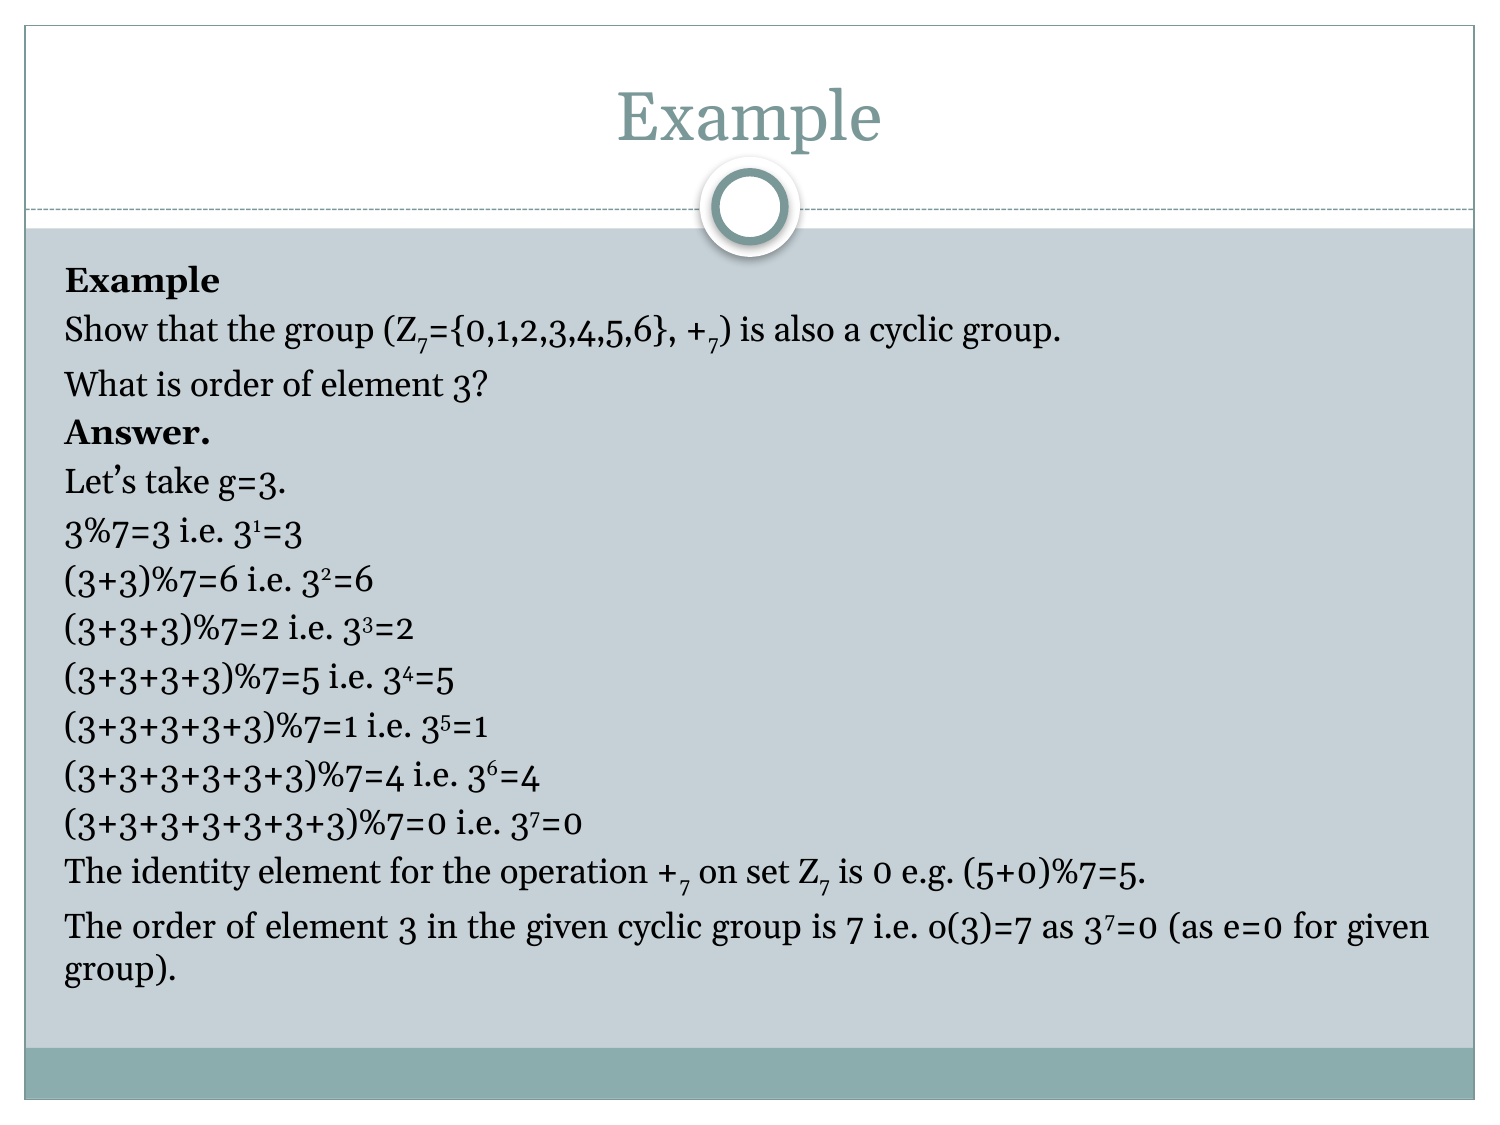

# Example
Example
Show that the group (Z7={0,1,2,3,4,5,6}, +7) is also a cyclic group.
What is order of element 3?
Answer.
Let’s take g=3.
3%7=3 i.e. 31=3
(3+3)%7=6 i.e. 32=6
(3+3+3)%7=2 i.e. 33=2
(3+3+3+3)%7=5 i.e. 34=5
(3+3+3+3+3)%7=1 i.e. 35=1
(3+3+3+3+3+3)%7=4 i.e. 36=4
(3+3+3+3+3+3+3)%7=0 i.e. 37=0
The identity element for the operation +7 on set Z7 is 0 e.g. (5+0)%7=5.
The order of element 3 in the given cyclic group is 7 i.e. o(3)=7 as 37=0 (as e=0 for given group).